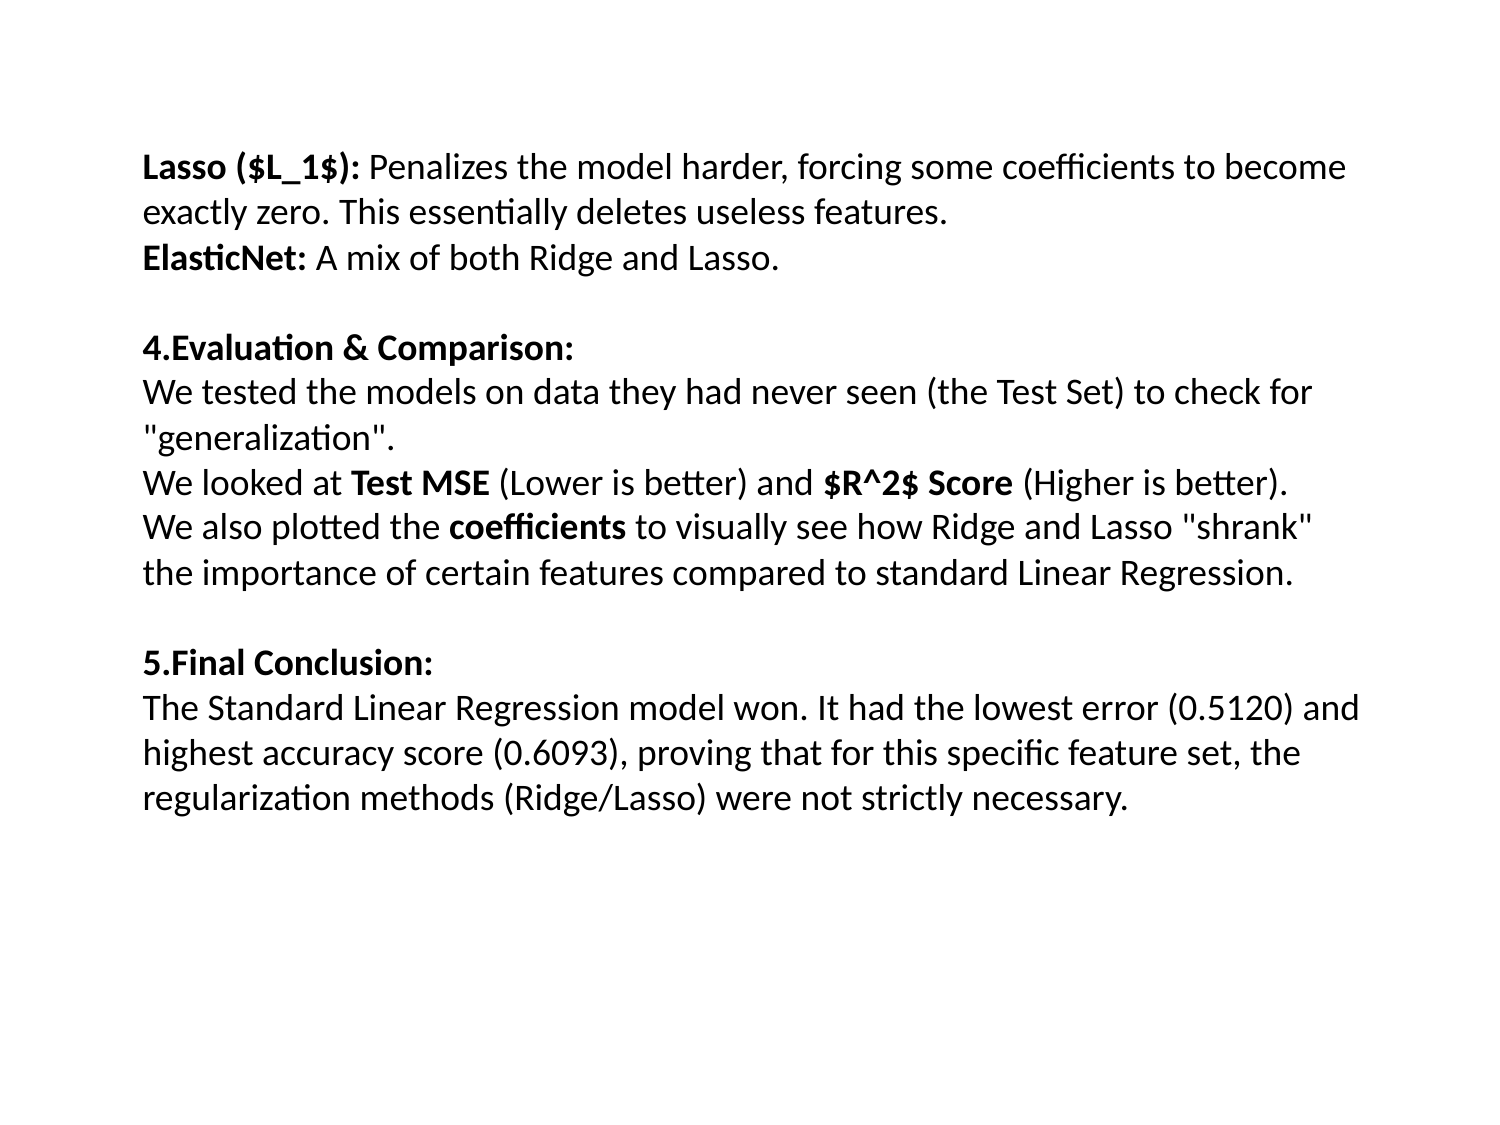

Lasso ($L_1$): Penalizes the model harder, forcing some coefficients to become exactly zero. This essentially deletes useless features.
ElasticNet: A mix of both Ridge and Lasso.

4.Evaluation & Comparison:
We tested the models on data they had never seen (the Test Set) to check for "generalization".
We looked at Test MSE (Lower is better) and $R^2$ Score (Higher is better).
We also plotted the coefficients to visually see how Ridge and Lasso "shrank" the importance of certain features compared to standard Linear Regression.

5.Final Conclusion:
The Standard Linear Regression model won. It had the lowest error (0.5120) and highest accuracy score (0.6093), proving that for this specific feature set, the regularization methods (Ridge/Lasso) were not strictly necessary.